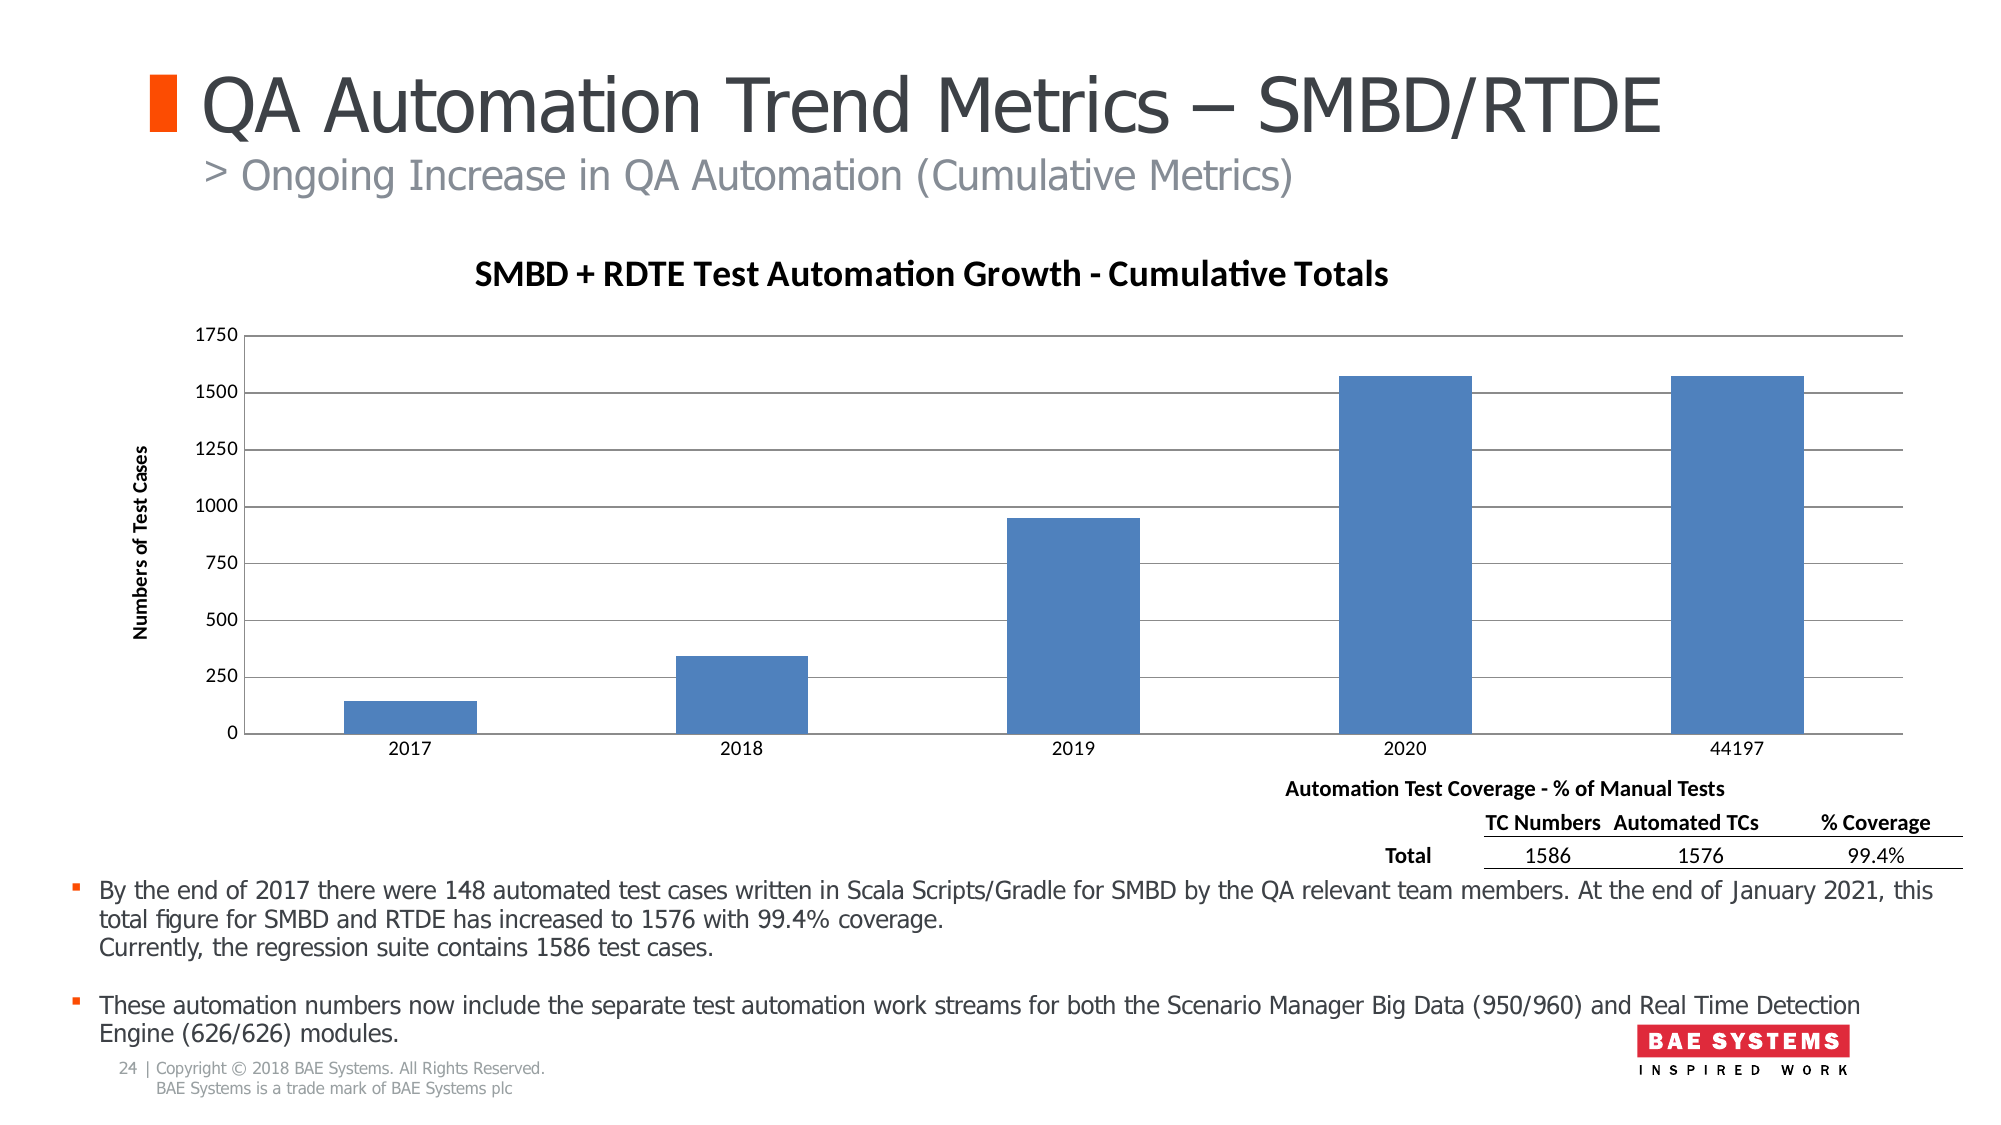

# QA Automation Trend Metrics – SMBD/RTDE
Ongoing Increase in QA Automation (Cumulative Metrics)

### Chart: SMBD + RDTE Test Automation Growth - Cumulative Totals

| Category | Total no. of Test Cases |
|---|---|
| 2017 | 148.0 |
| 2018 | 342.0 |
| 2019 | 949.0 |
| 2020 | 1576.0 |
| 44197 | 1576.0 |
| Automation Test Coverage - % of Manual Tests |  |  |  |  |
| --- | --- | --- | --- | --- |
|  |  | TC Numbers | Automated TCs | % Coverage |
|  | Total | 1586 | 1576 | 99.4% |
By the end of 2017 there were 148 automated test cases written in Scala Scripts/Gradle for SMBD by the QA relevant team members. At the end of January 2021, this total figure for SMBD and RTDE has increased to 1576 with 99.4% coverage.
Currently, the regression suite contains 1586 test cases.
These automation numbers now include the separate test automation work streams for both the Scenario Manager Big Data (950/960) and Real Time Detection Engine (626/626) modules.